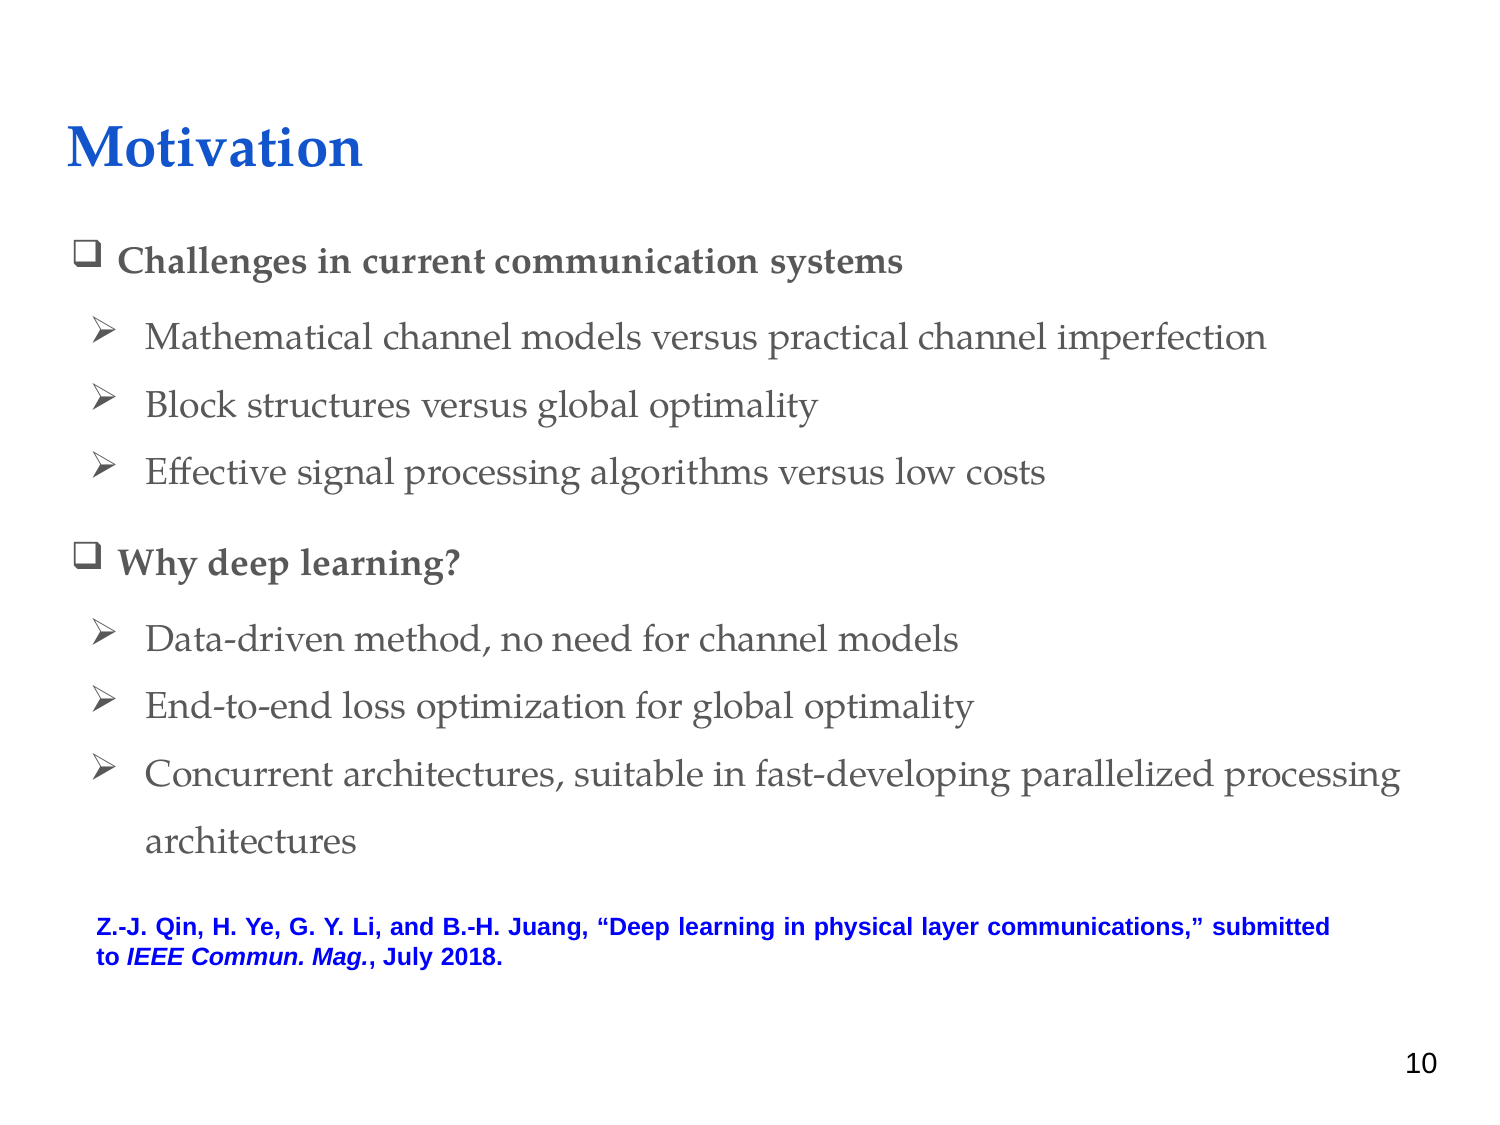

# Motivation
Challenges in current communication systems
Mathematical channel models versus practical channel imperfection
Block structures versus global optimality
Effective signal processing algorithms versus low costs

Why deep learning?
Data-driven method, no need for channel models
End-to-end loss optimization for global optimality
Concurrent architectures, suitable in fast-developing parallelized processing  architectures
Z.-J. Qin, H. Ye, G. Y. Li, and B.-H. Juang, “Deep learning in physical layer communications,” submitted
to IEEE Commun. Mag., July 2018.
10